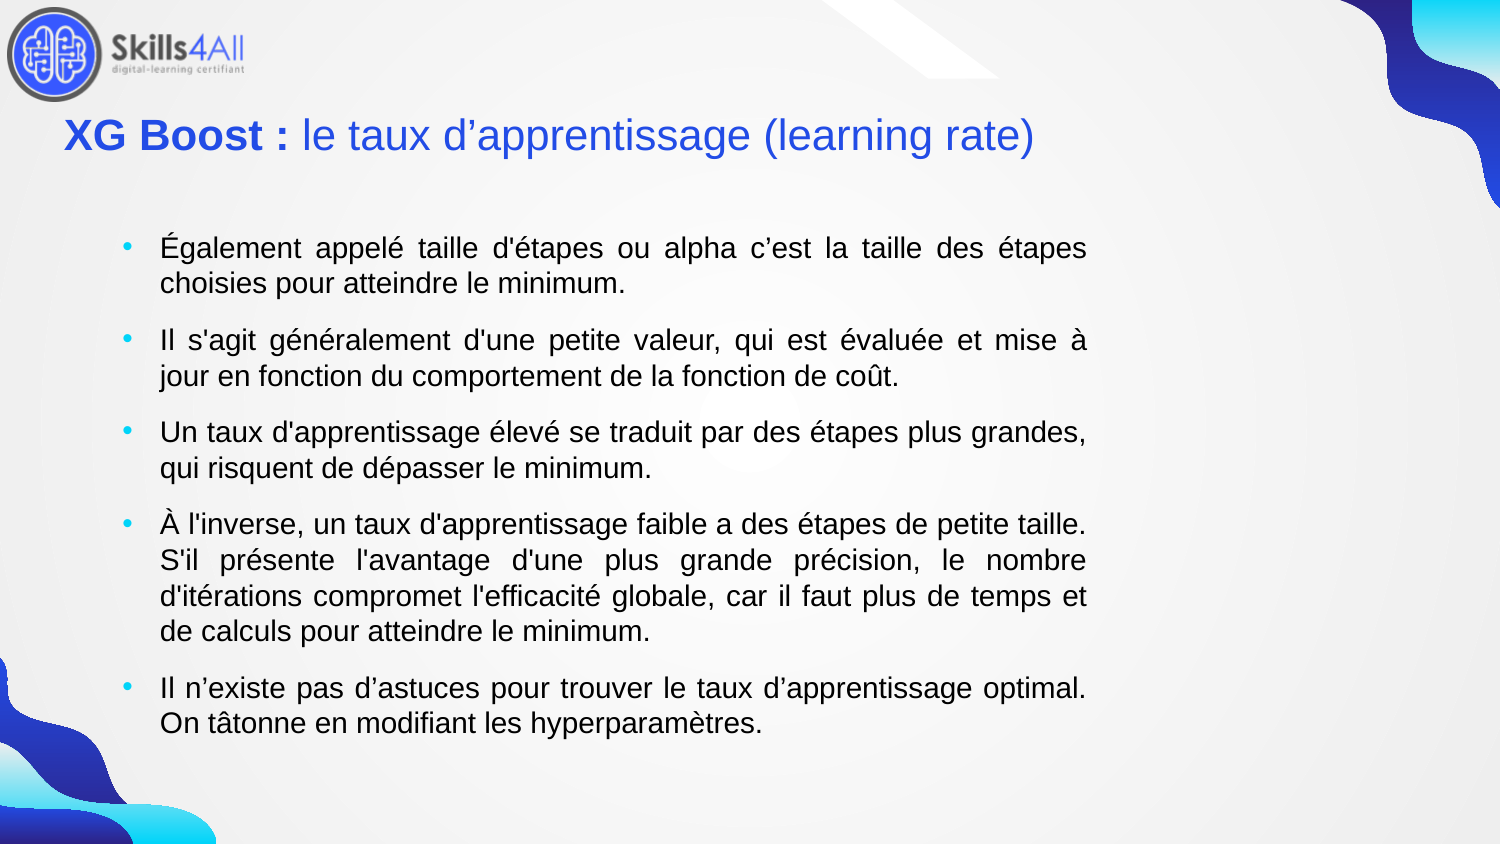

185
# XG Boost : le taux d’apprentissage (learning rate)
Également appelé taille d'étapes ou alpha c’est la taille des étapes choisies pour atteindre le minimum.
Il s'agit généralement d'une petite valeur, qui est évaluée et mise à jour en fonction du comportement de la fonction de coût.
Un taux d'apprentissage élevé se traduit par des étapes plus grandes, qui risquent de dépasser le minimum.
À l'inverse, un taux d'apprentissage faible a des étapes de petite taille. S'il présente l'avantage d'une plus grande précision, le nombre d'itérations compromet l'efficacité globale, car il faut plus de temps et de calculs pour atteindre le minimum.
Il n’existe pas d’astuces pour trouver le taux d’apprentissage optimal. On tâtonne en modifiant les hyperparamètres.